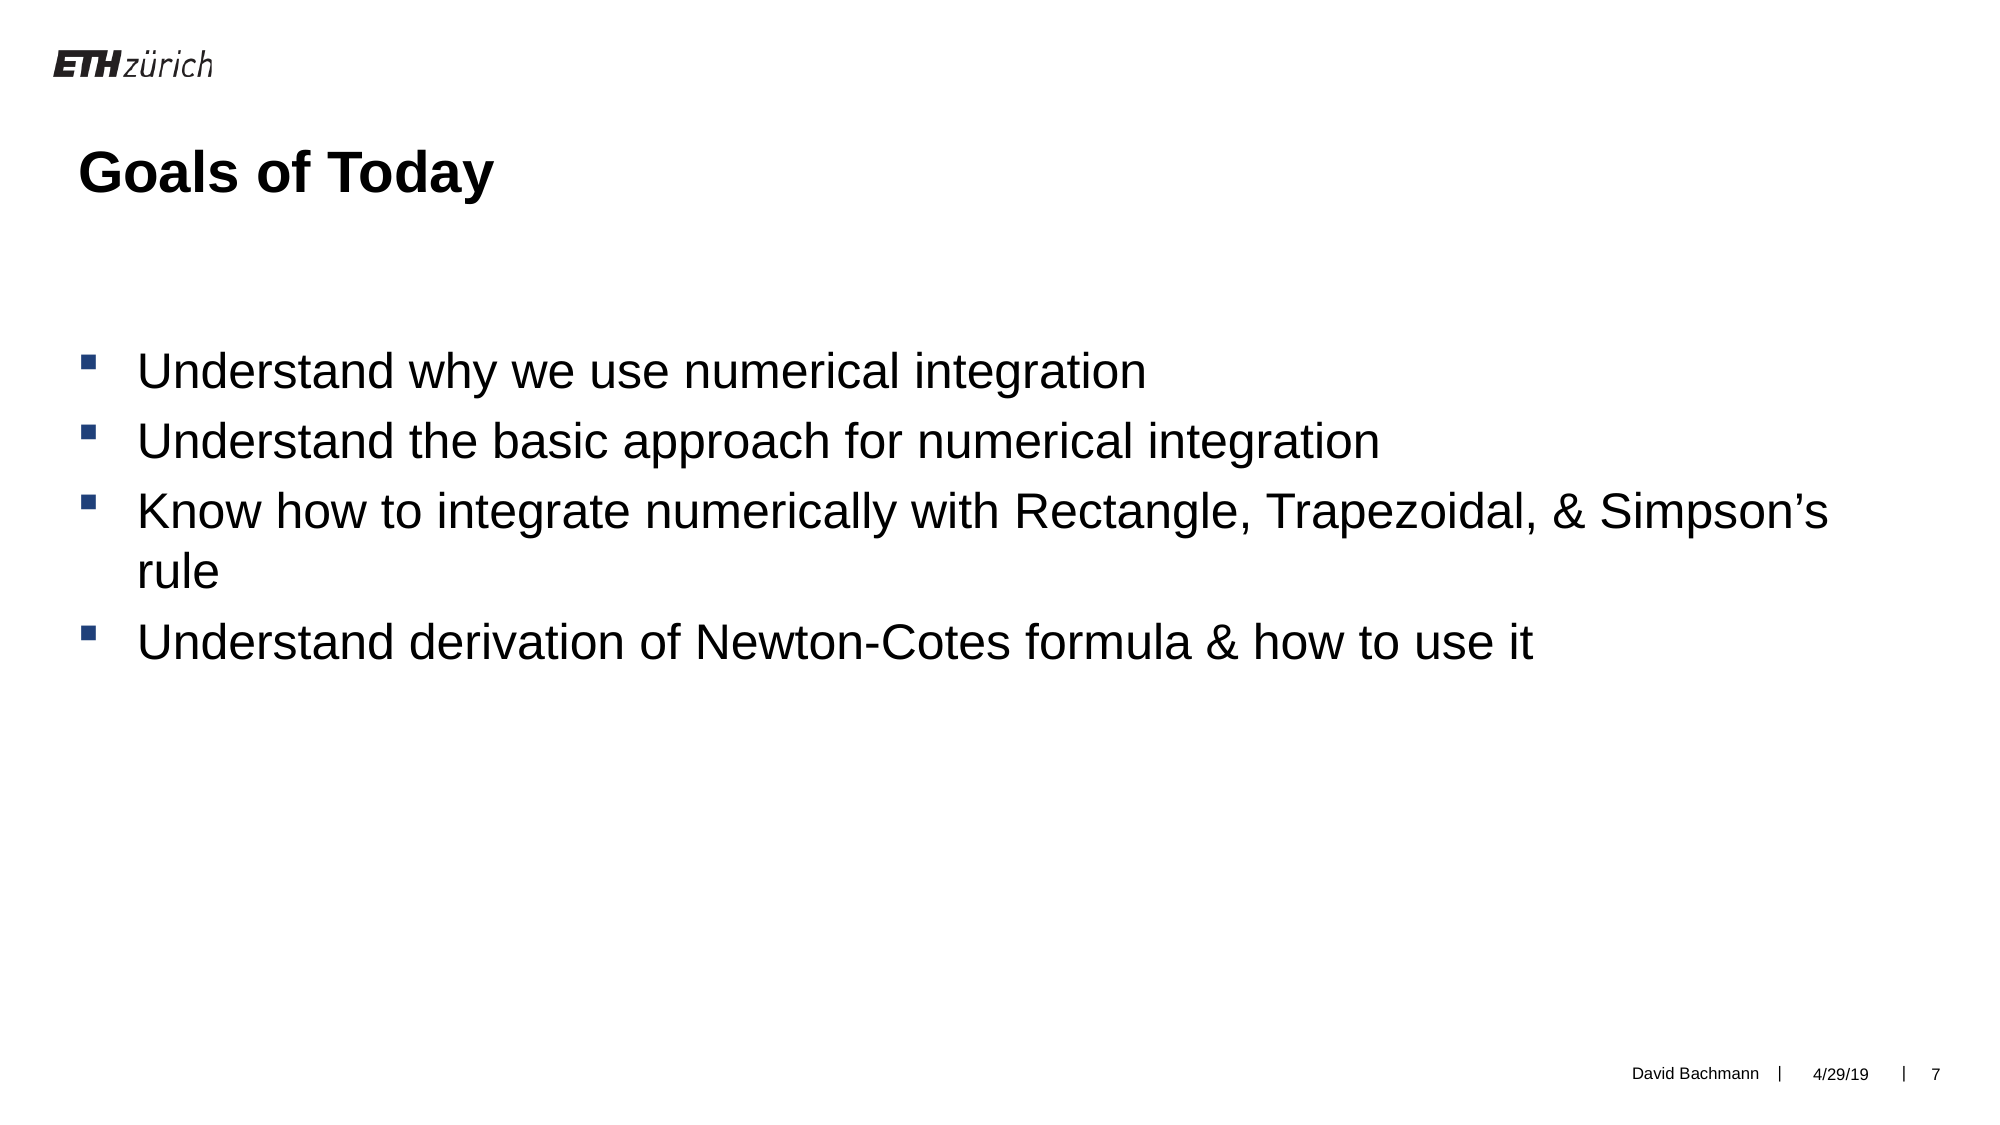

Goals of Today
Understand why we use numerical integration
Understand the basic approach for numerical integration
Know how to integrate numerically with Rectangle, Trapezoidal, & Simpson’s rule
Understand derivation of Newton-Cotes formula & how to use it

David Bachmann
4/29/19
7